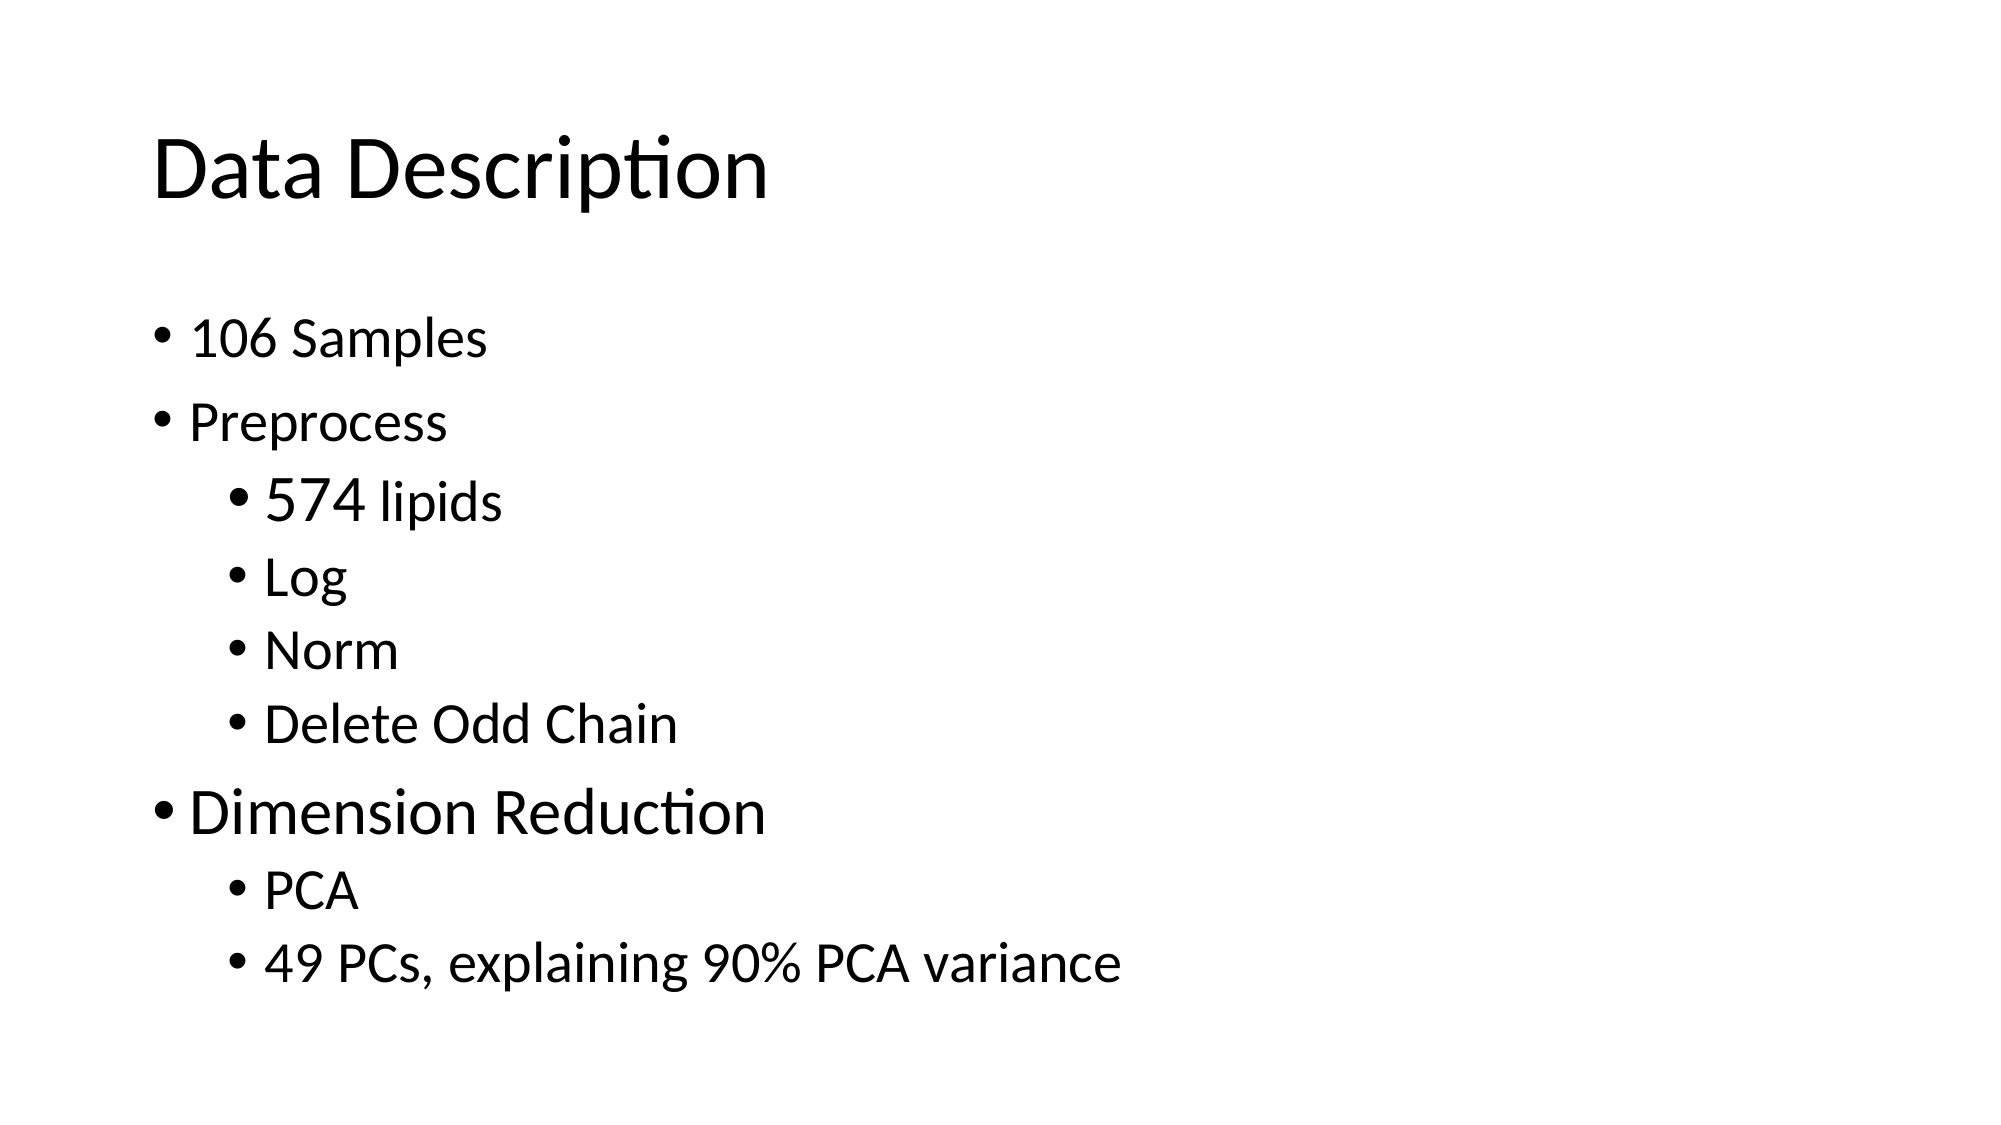

# Data Description
106 Samples
Preprocess
574 lipids
Log
Norm
Delete Odd Chain
Dimension Reduction
PCA
49 PCs, explaining 90% PCA variance